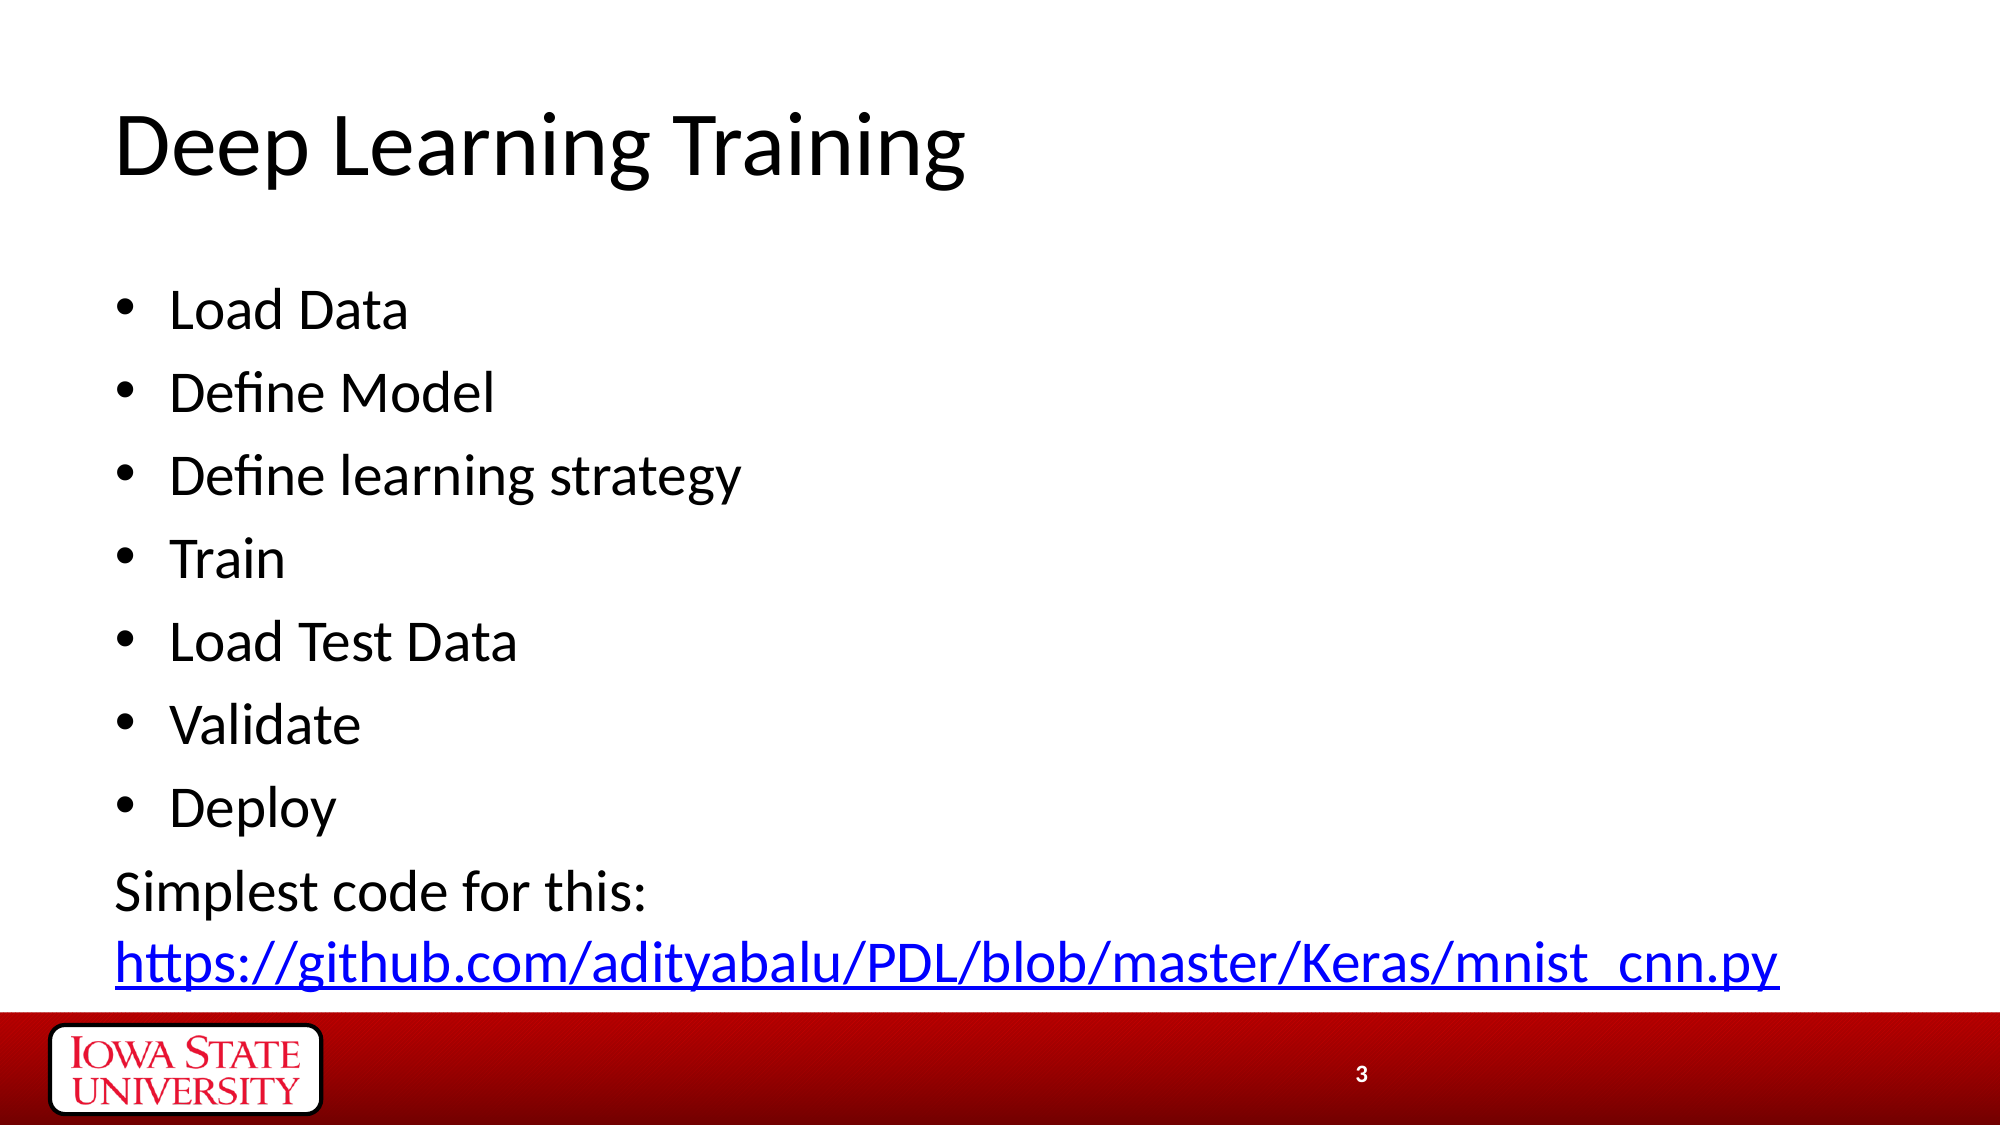

# Deep Learning Training
Load Data
Define Model
Define learning strategy
Train
Load Test Data
Validate
Deploy
Simplest code for this: https://github.com/adityabalu/PDL/blob/master/Keras/mnist_cnn.py

3